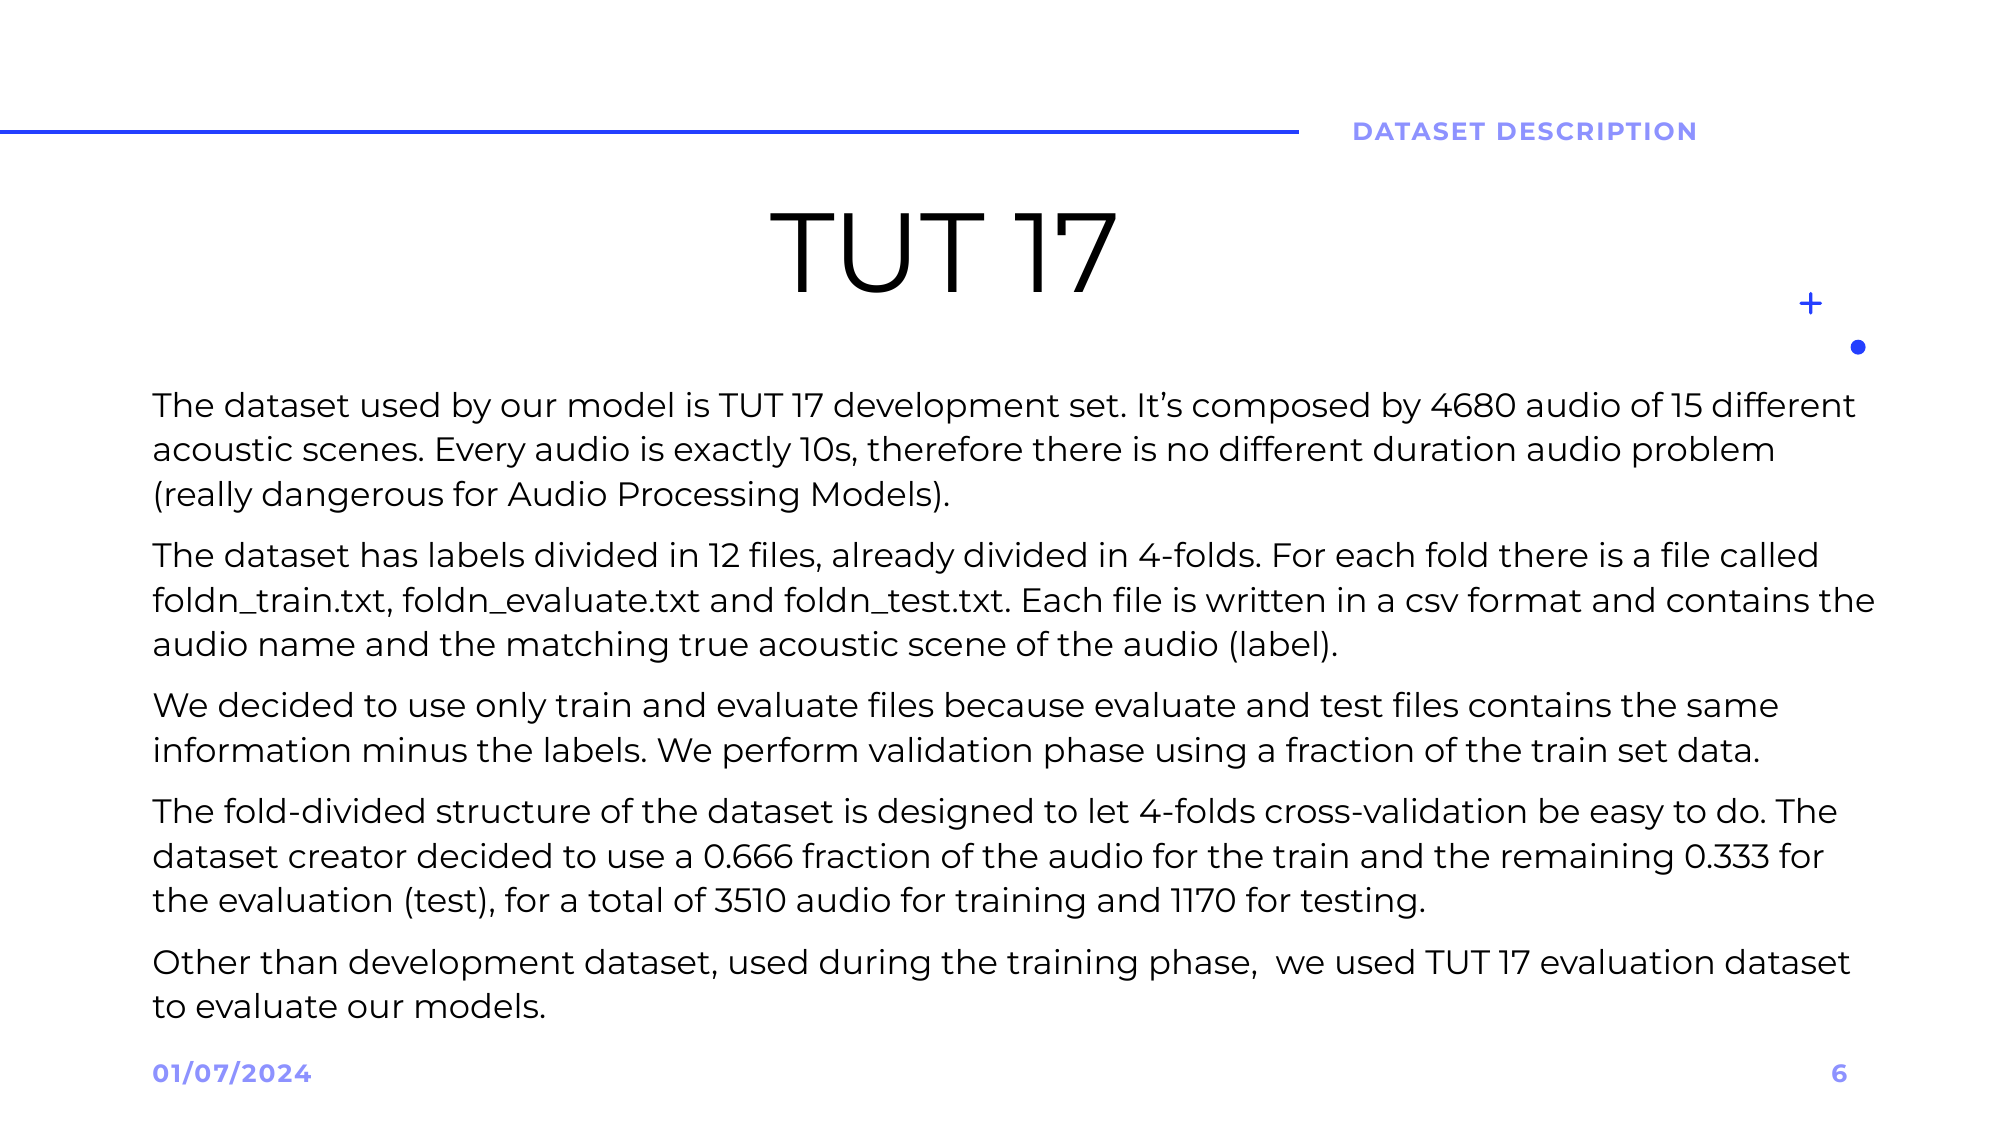

Dataset description
# TUT 17
The dataset used by our model is TUT 17 development set. It’s composed by 4680 audio of 15 different acoustic scenes. Every audio is exactly 10s, therefore there is no different duration audio problem (really dangerous for Audio Processing Models).
The dataset has labels divided in 12 files, already divided in 4-folds. For each fold there is a file called foldn_train.txt, foldn_evaluate.txt and foldn_test.txt. Each file is written in a csv format and contains the audio name and the matching true acoustic scene of the audio (label).
We decided to use only train and evaluate files because evaluate and test files contains the same information minus the labels. We perform validation phase using a fraction of the train set data.
The fold-divided structure of the dataset is designed to let 4-folds cross-validation be easy to do. The dataset creator decided to use a 0.666 fraction of the audio for the train and the remaining 0.333 for the evaluation (test), for a total of 3510 audio for training and 1170 for testing.
Other than development dataset, used during the training phase,  we used TUT 17 evaluation dataset to evaluate our models.

01/07/2024
6